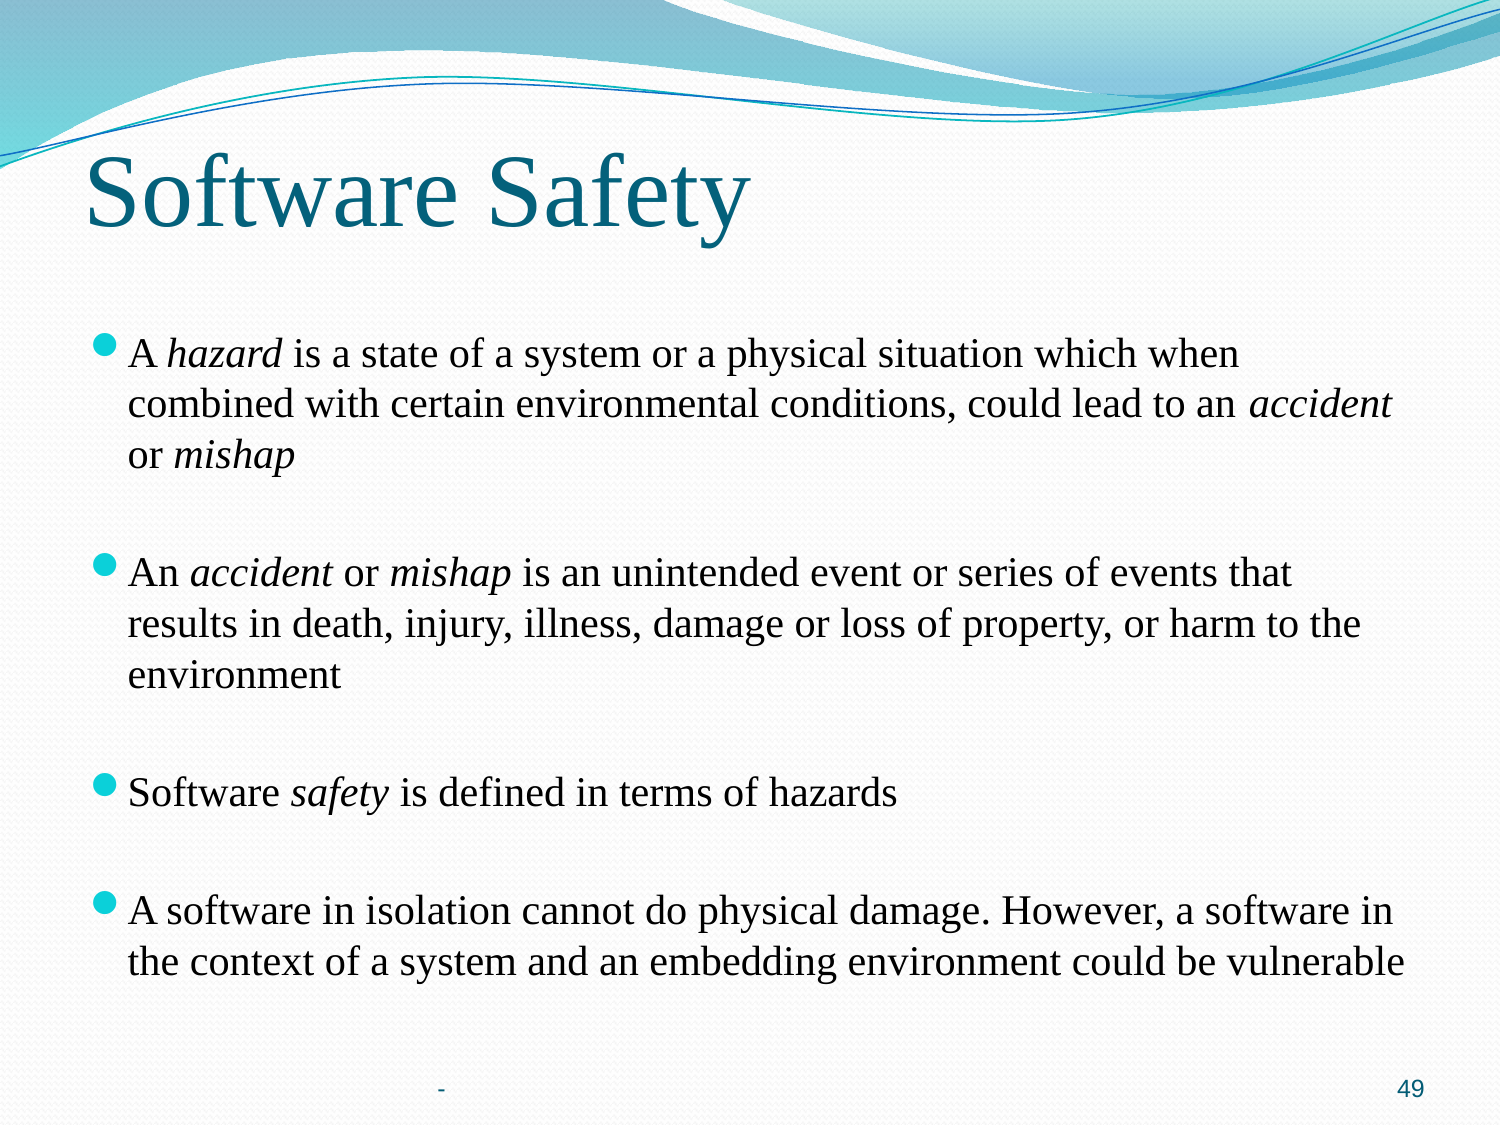

# Software Safety
A hazard is a state of a system or a physical situation which when combined with certain environmental conditions, could lead to an accident or mishap

An accident or mishap is an unintended event or series of events that results in death, injury, illness, damage or loss of property, or harm to the environment

Software safety is defined in terms of hazards

A software in isolation cannot do physical damage. However, a software in the context of a system and an embedding environment could be vulnerable

-
49